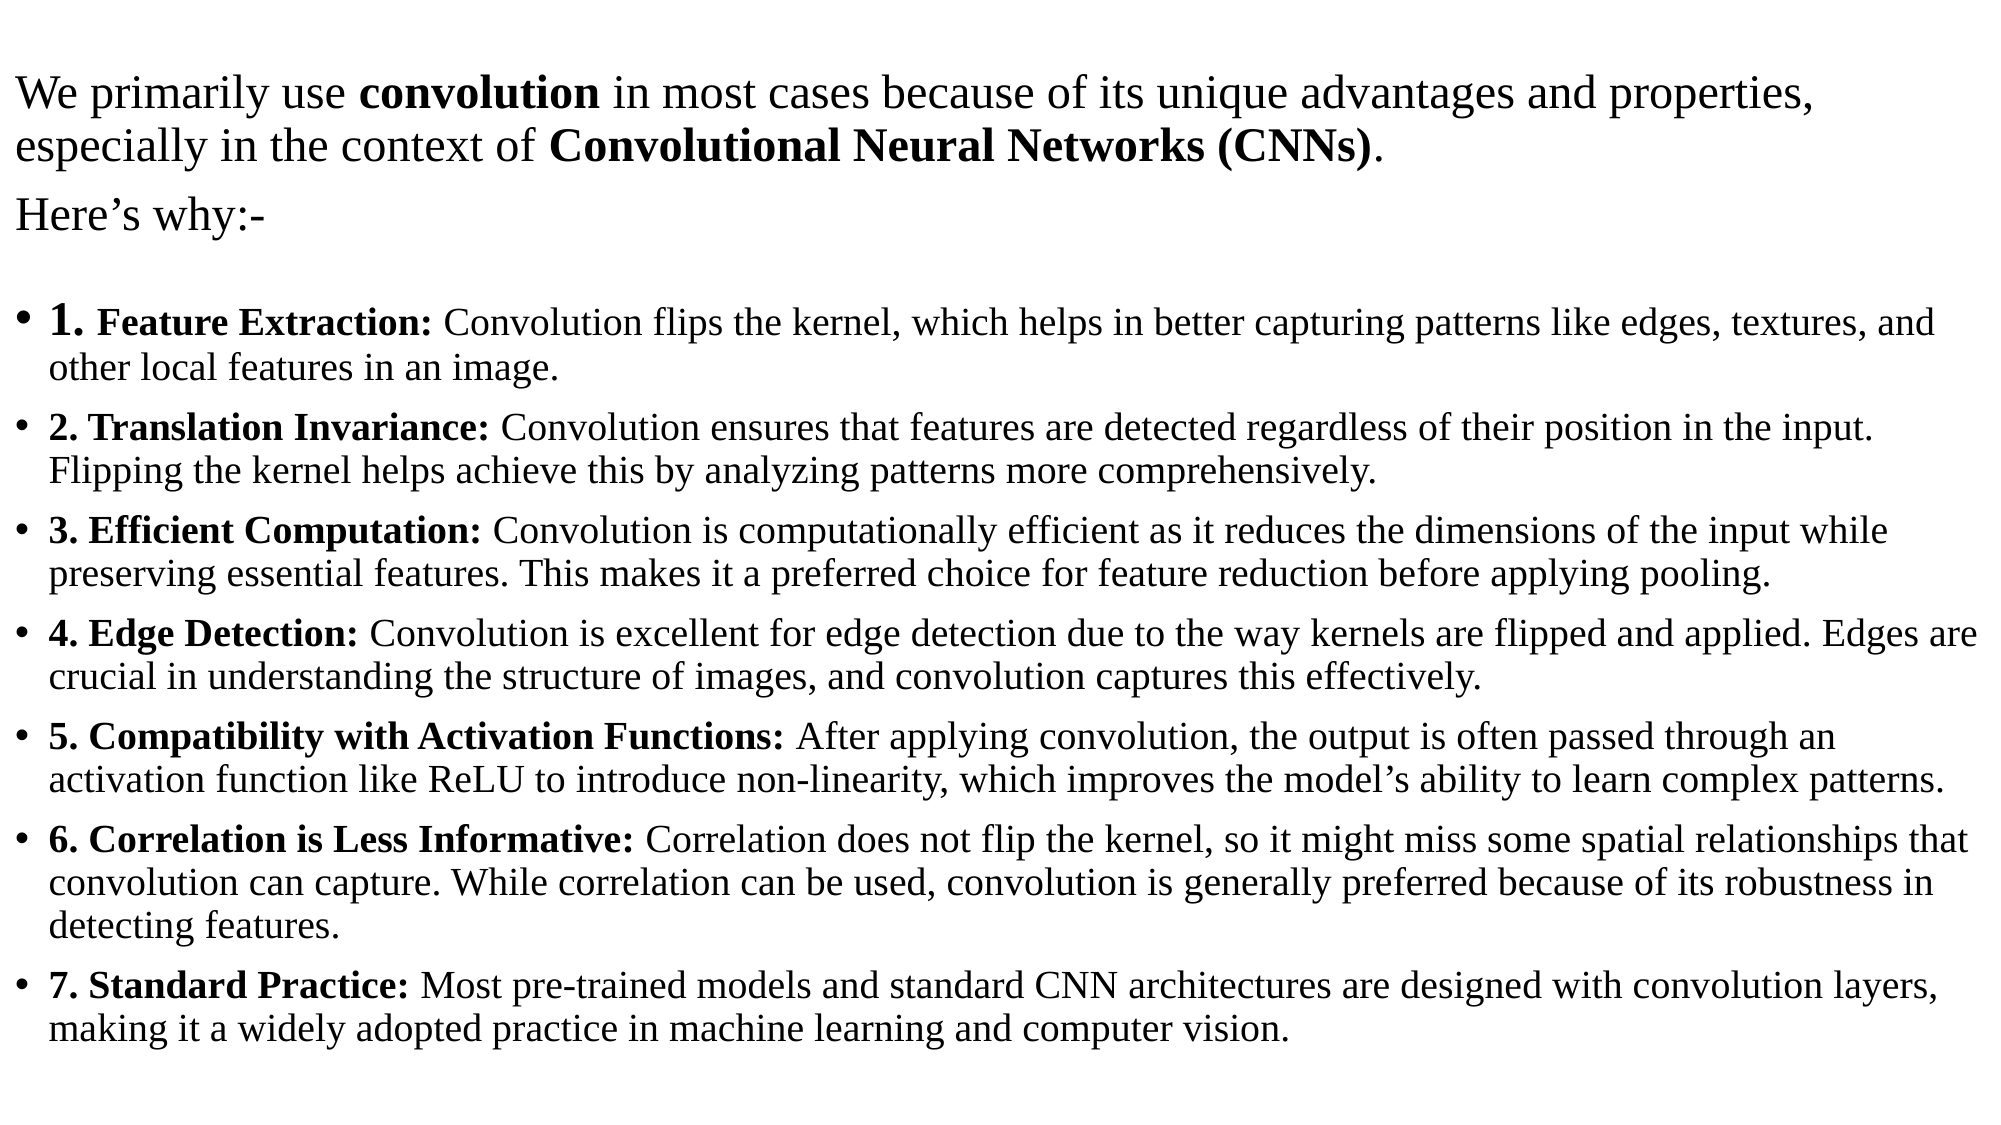

We primarily use convolution in most cases because of its unique advantages and properties, especially in the context of Convolutional Neural Networks (CNNs).
Here’s why:-

1. Feature Extraction: Convolution flips the kernel, which helps in better capturing patterns like edges, textures, and other local features in an image.
2. Translation Invariance: Convolution ensures that features are detected regardless of their position in the input. Flipping the kernel helps achieve this by analyzing patterns more comprehensively.
3. Efficient Computation: Convolution is computationally efficient as it reduces the dimensions of the input while preserving essential features. This makes it a preferred choice for feature reduction before applying pooling.
4. Edge Detection: Convolution is excellent for edge detection due to the way kernels are flipped and applied. Edges are crucial in understanding the structure of images, and convolution captures this effectively.
5. Compatibility with Activation Functions: After applying convolution, the output is often passed through an activation function like ReLU to introduce non-linearity, which improves the model’s ability to learn complex patterns.
6. Correlation is Less Informative: Correlation does not flip the kernel, so it might miss some spatial relationships that convolution can capture. While correlation can be used, convolution is generally preferred because of its robustness in detecting features.
7. Standard Practice: Most pre-trained models and standard CNN architectures are designed with convolution layers, making it a widely adopted practice in machine learning and computer vision.

#